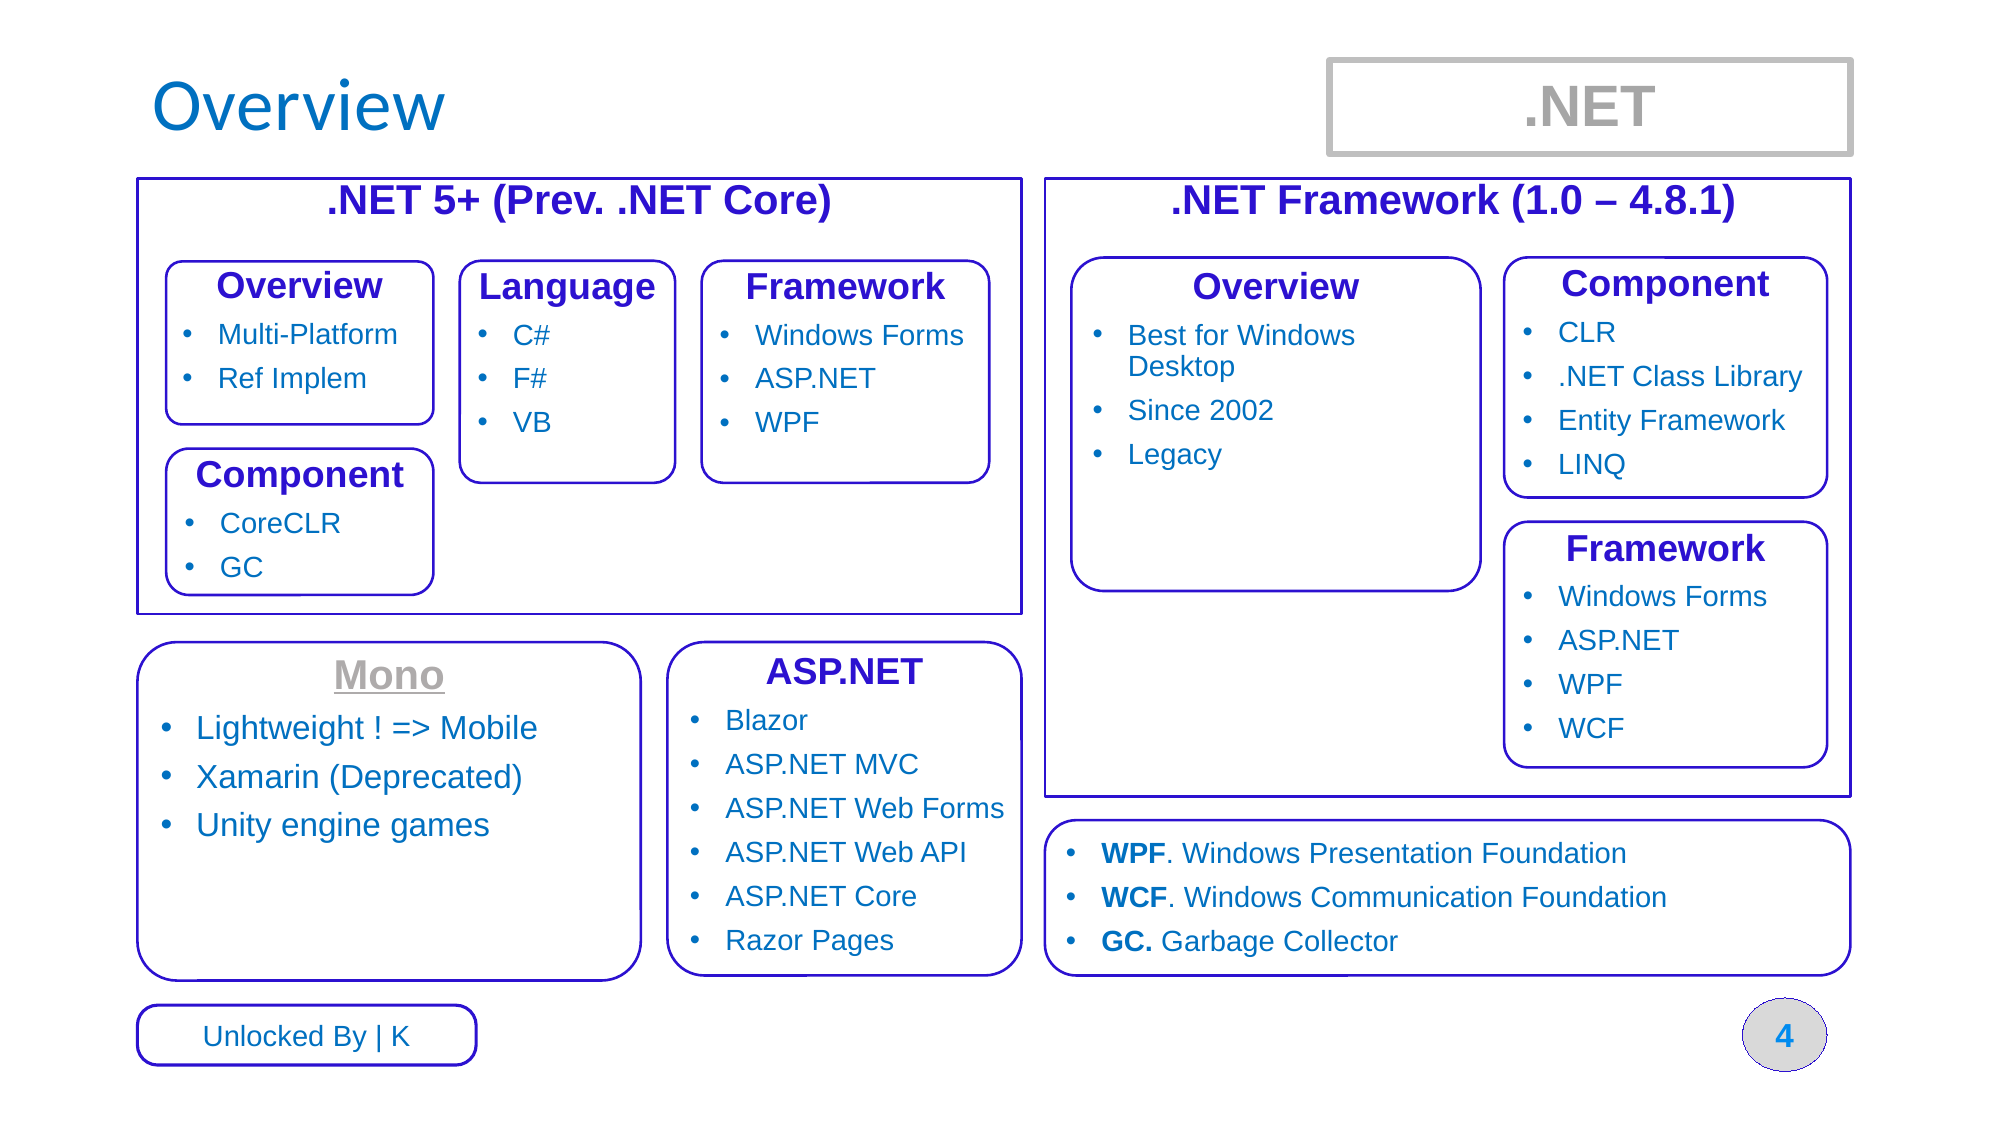

# Overview
.NET
 .NET Framework (1.0 – 4.8.1)
.NET 5+ (Prev. .NET Core)
Overview
Best for Windows Desktop
Since 2002
Legacy
Component
CLR
.NET Class Library
Entity Framework
LINQ
Language
C#
F#
VB
Framework
Windows Forms
ASP.NET
WPF
Overview
Multi-Platform
Ref Implem
Component
CoreCLR
GC
Framework
Windows Forms
ASP.NET
WPF
WCF

Mono
Lightweight ! => Mobile
Xamarin (Deprecated)
Unity engine games

ASP.NET
Blazor
ASP.NET MVC
ASP.NET Web Forms
ASP.NET Web API
ASP.NET Core
Razor Pages
WPF. Windows Presentation Foundation
WCF. Windows Communication Foundation
GC. Garbage Collector
4
Unlocked By | K